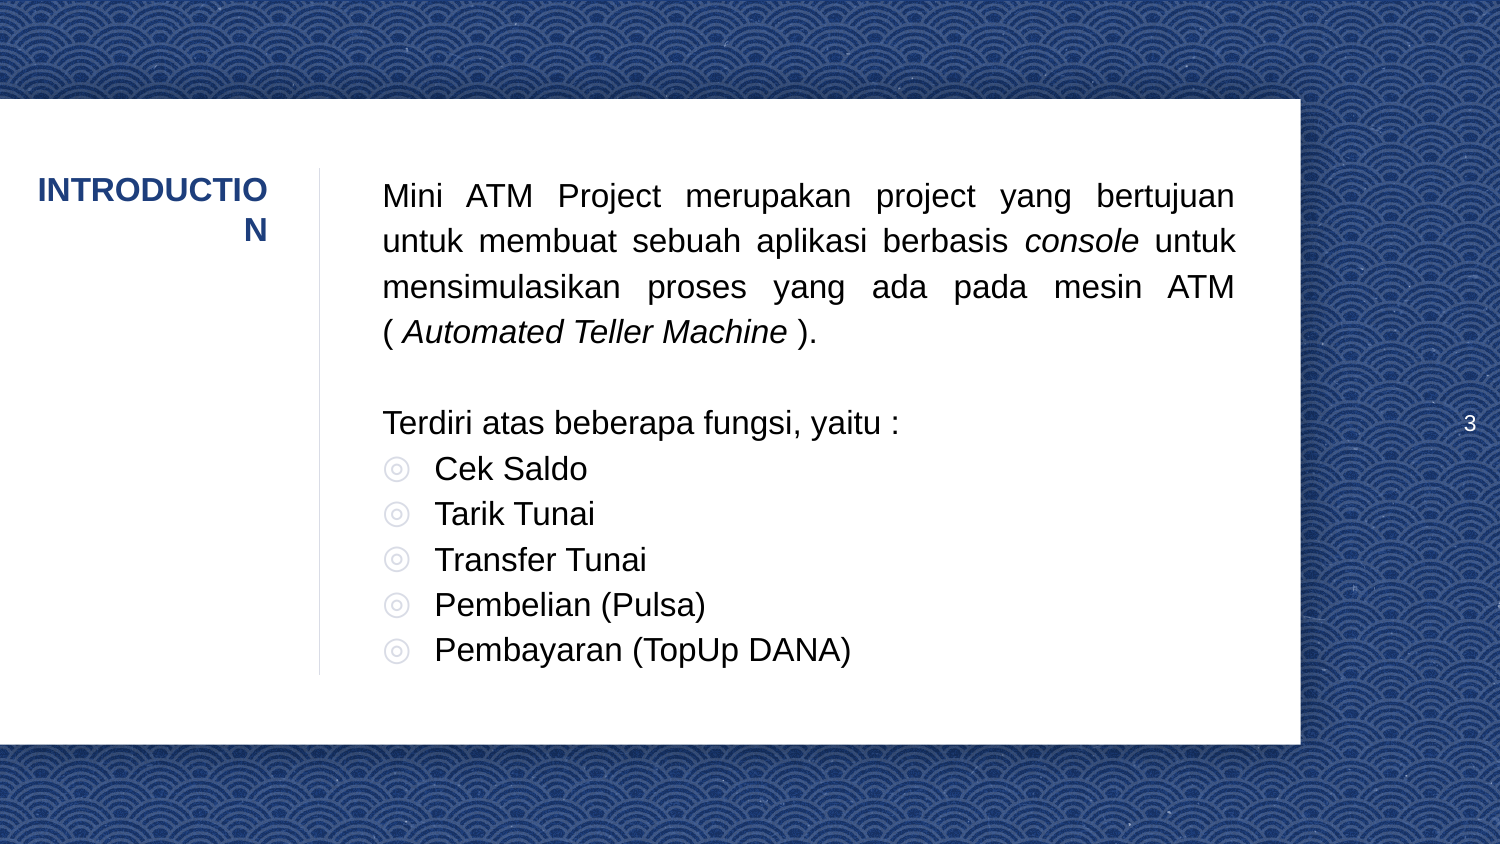

3
Mini ATM Project merupakan project yang bertujuan untuk membuat sebuah aplikasi berbasis console untuk mensimulasikan proses yang ada pada mesin ATM ( Automated Teller Machine ).

Terdiri atas beberapa fungsi, yaitu :
Cek Saldo
Tarik Tunai
Transfer Tunai
Pembelian (Pulsa)
Pembayaran (TopUp DANA)
# INTRODUCTION